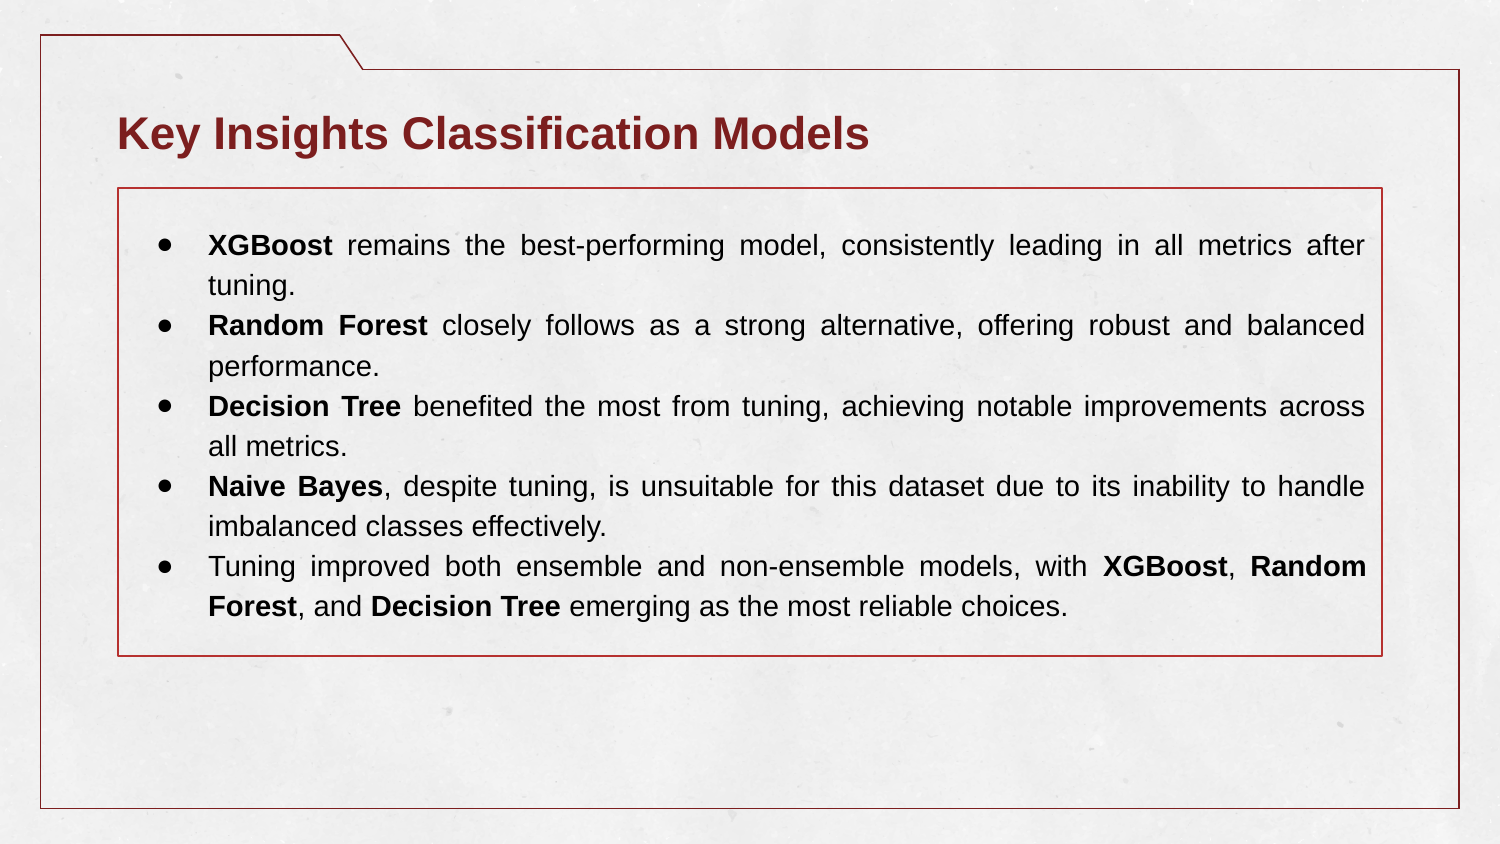

# Key Insights Classification Models
XGBoost remains the best-performing model, consistently leading in all metrics after tuning.
Random Forest closely follows as a strong alternative, offering robust and balanced performance.
Decision Tree benefited the most from tuning, achieving notable improvements across all metrics.
Naive Bayes, despite tuning, is unsuitable for this dataset due to its inability to handle imbalanced classes effectively.
Tuning improved both ensemble and non-ensemble models, with XGBoost, Random Forest, and Decision Tree emerging as the most reliable choices.